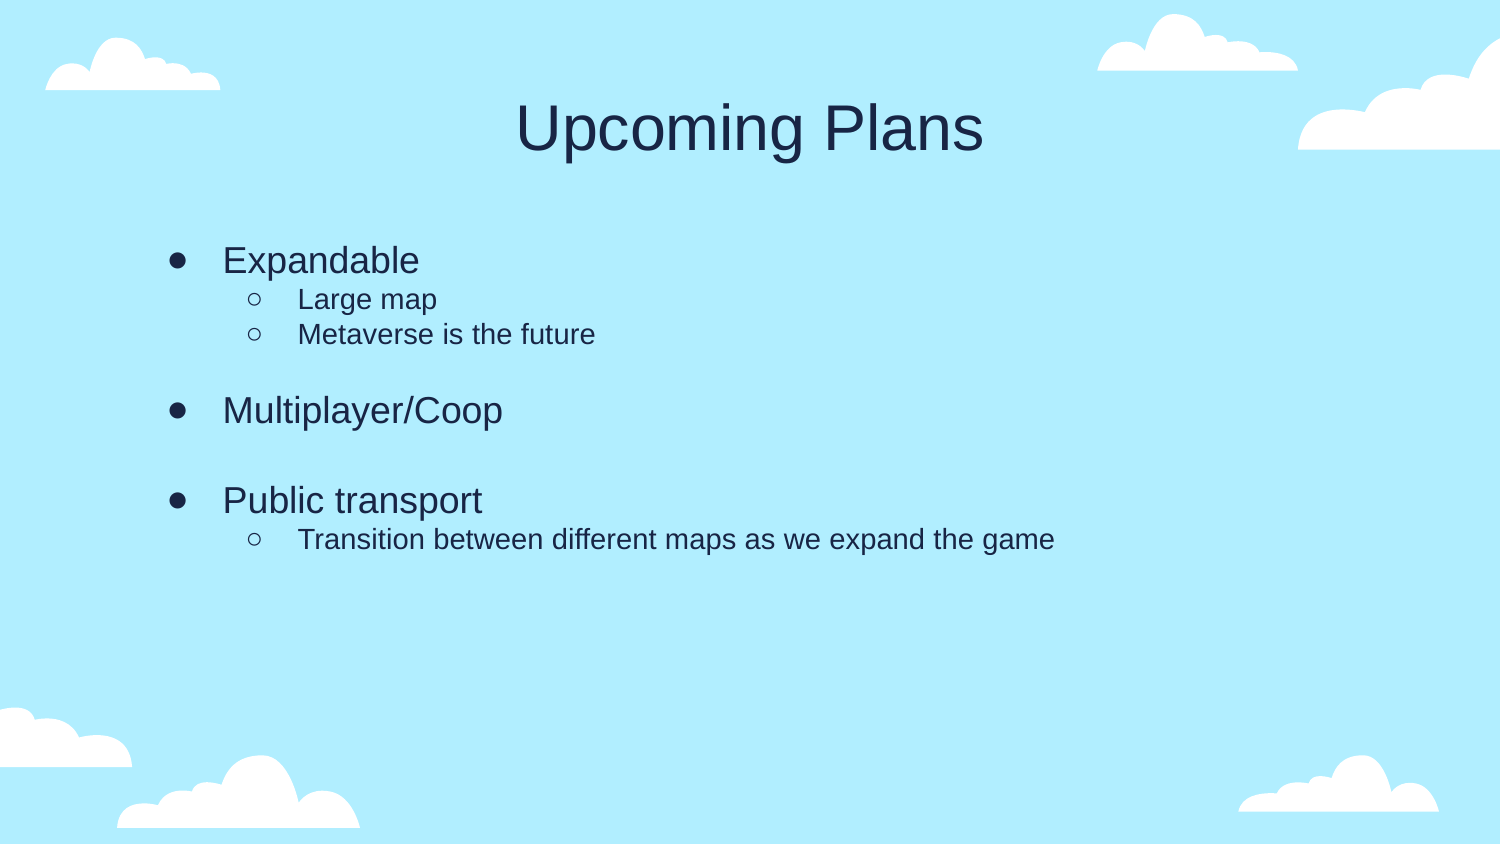

# Upcoming Plans
Expandable
Large map
Metaverse is the future
Multiplayer/Coop
Public transport
Transition between different maps as we expand the game